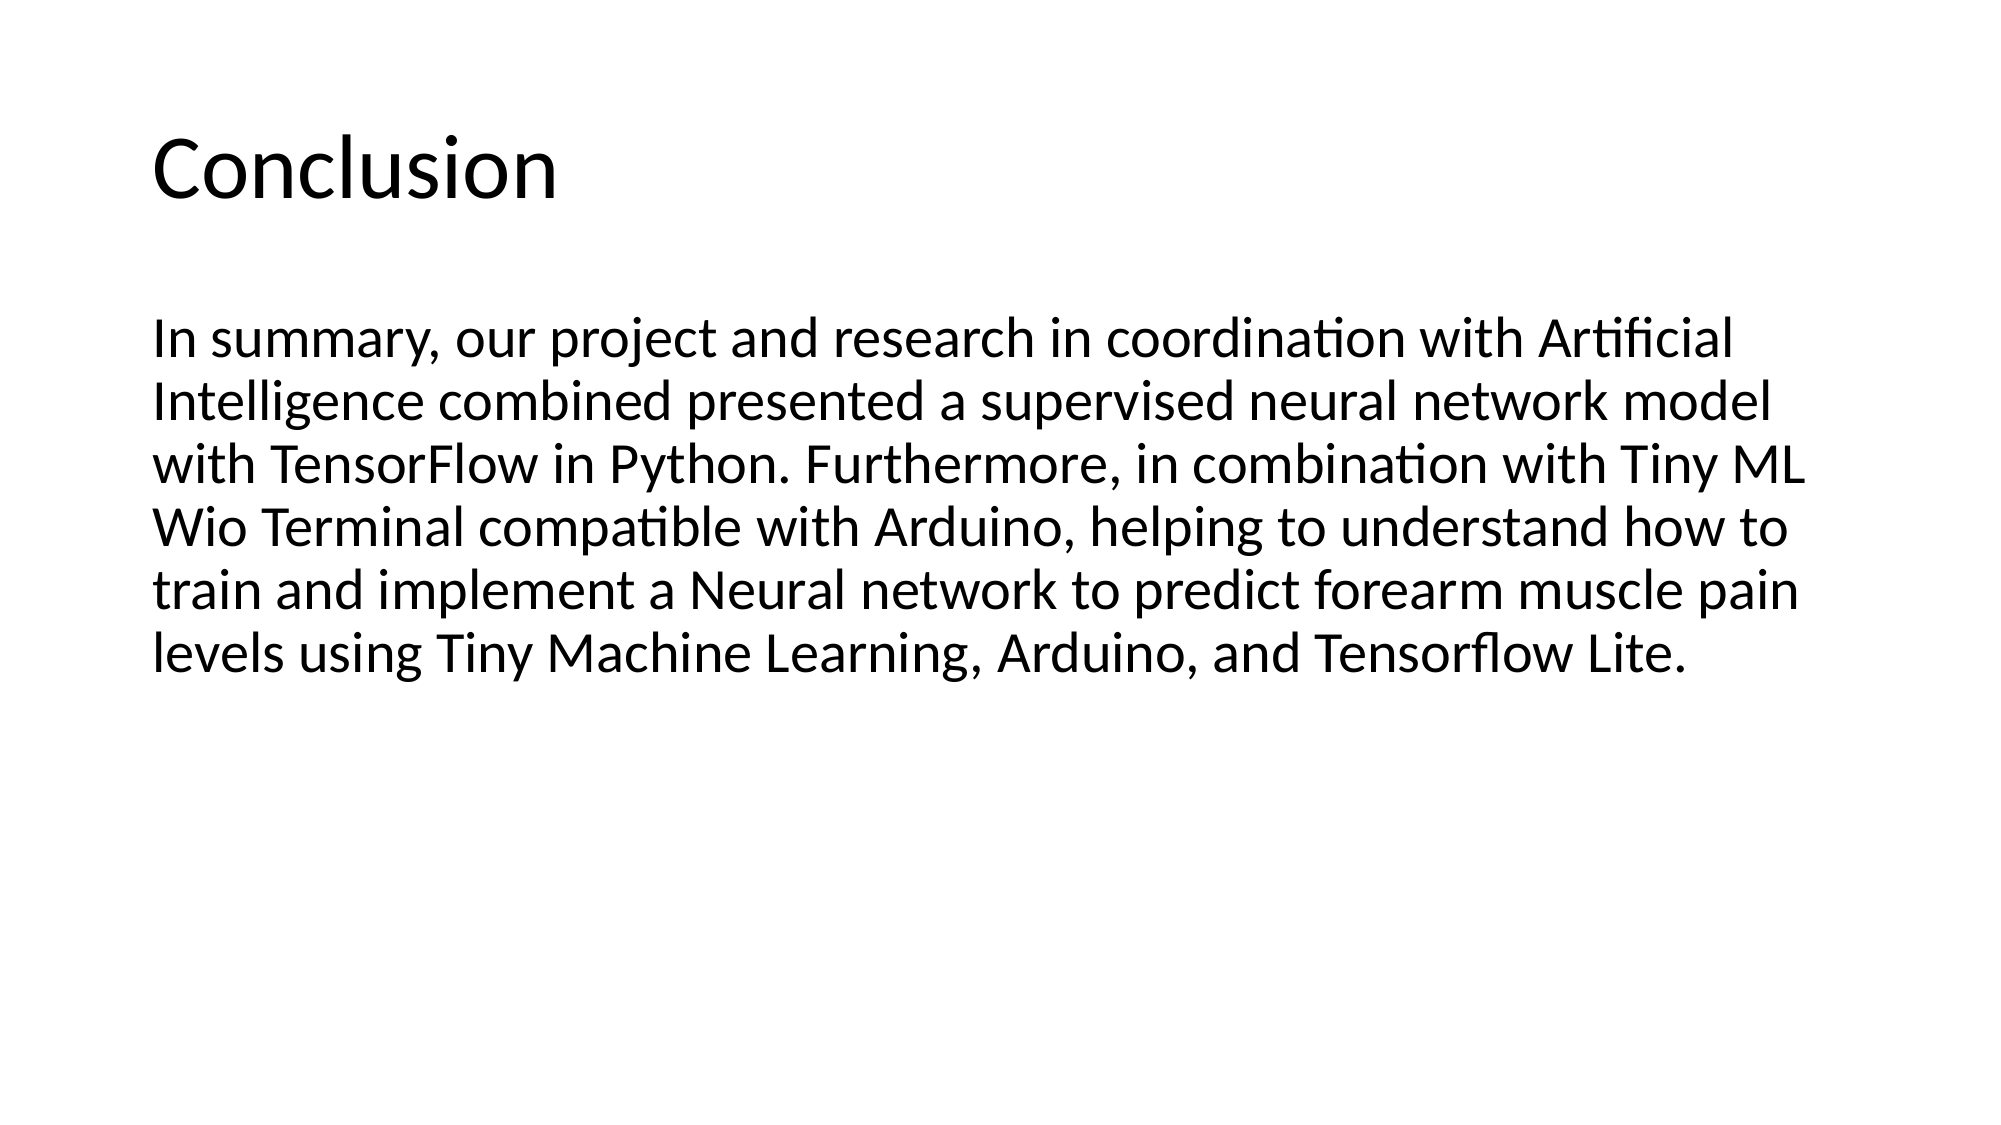

# Conclusion
In summary, our project and research in coordination with Artificial Intelligence combined presented a supervised neural network model with TensorFlow in Python. Furthermore, in combination with Tiny ML Wio Terminal compatible with Arduino, helping to understand how to train and implement a Neural network to predict forearm muscle pain levels using Tiny Machine Learning, Arduino, and Tensorflow Lite.